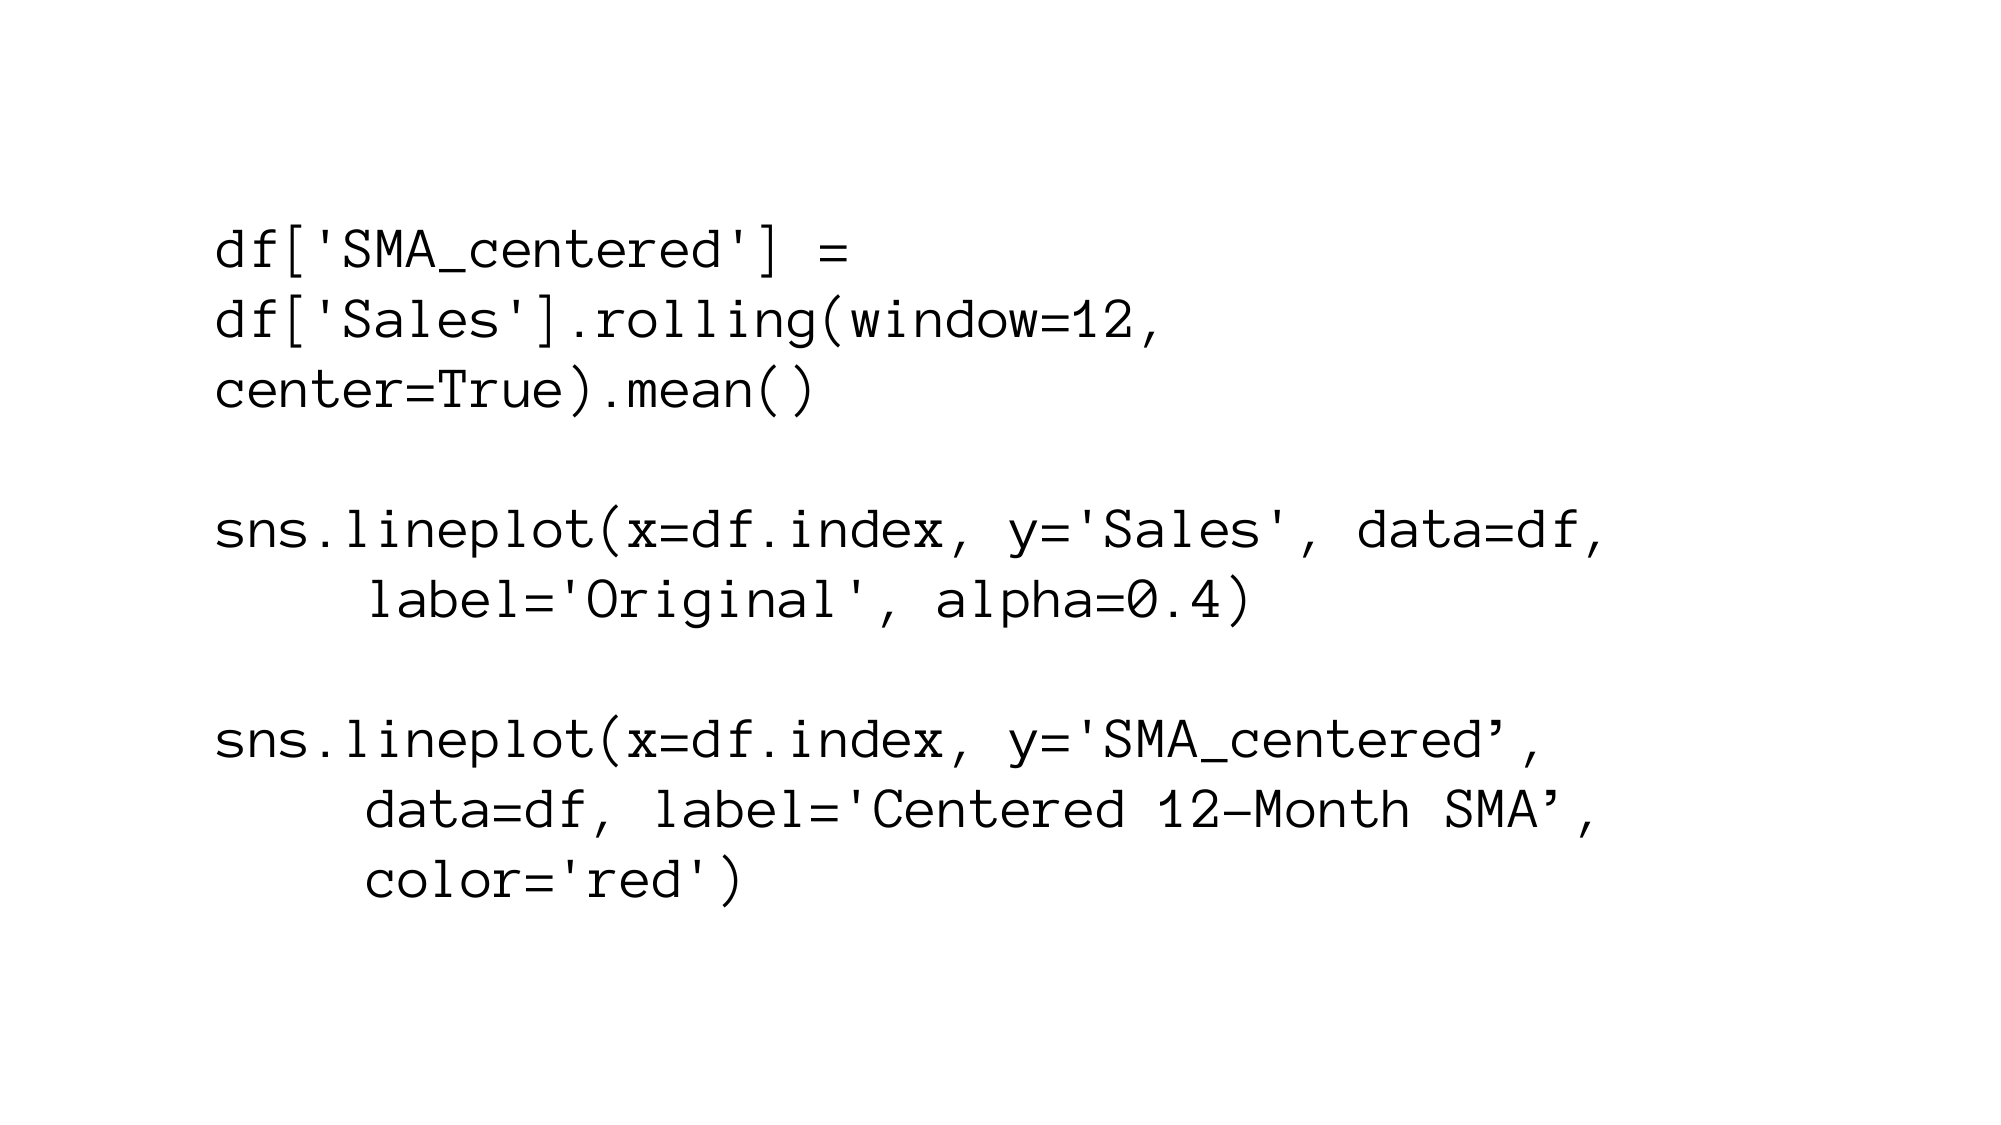

df['SMA_centered'] = df['Sales'].rolling(window=12, 	center=True).mean()

sns.lineplot(x=df.index, y='Sales', data=df,
	label='Original', alpha=0.4)

sns.lineplot(x=df.index, y='SMA_centered’,
	data=df, label='Centered 12-Month SMA’,
	color='red')